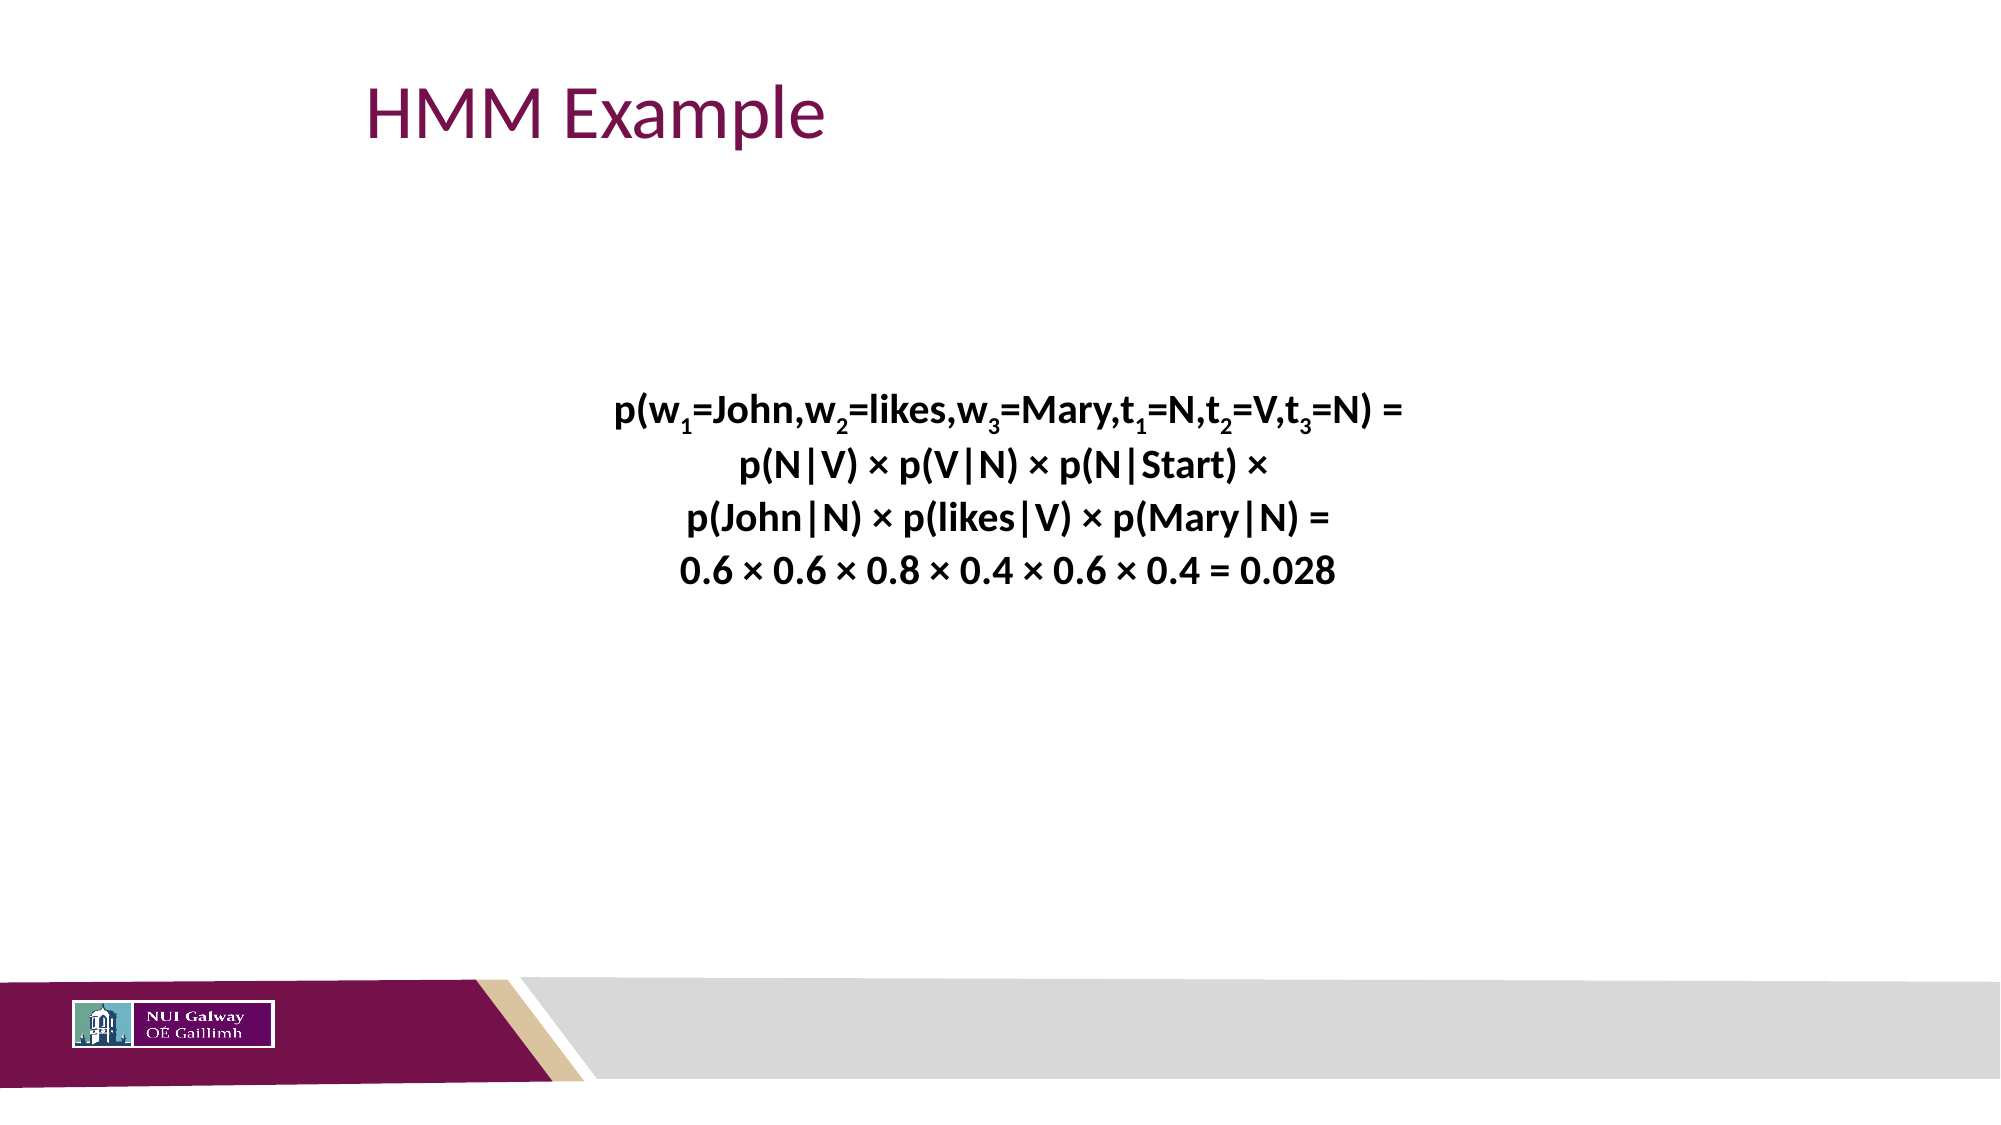

# HMM Example

p(w1=John,w2=likes,w3=Mary,t1=N,t2=V,t3=N) =
p(N|V) × p(V|N) × p(N|Start) ×
p(John|N) × p(likes|V) × p(Mary|N) =
0.6 × 0.6 × 0.8 × 0.4 × 0.6 × 0.4 = 0.028